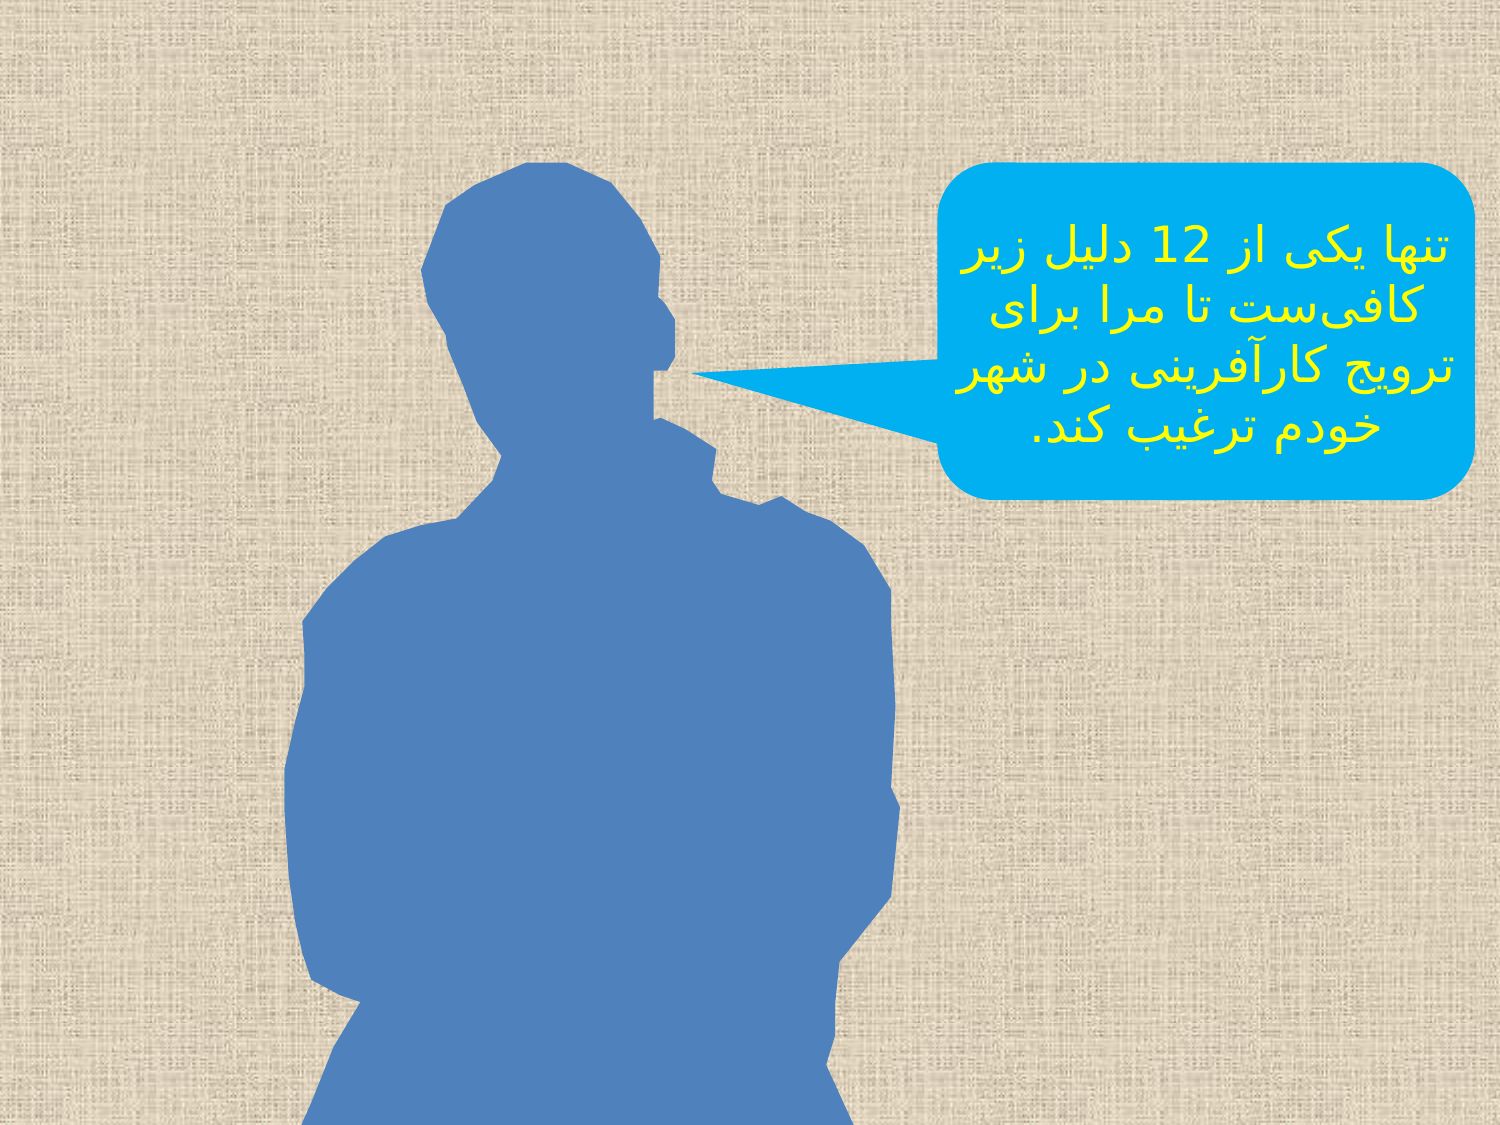

تنها یکی از 12 دلیل زیر کافی‌ست تا مرا برای ترویج کارآفرینی در شهر خودم ترغیب کند.